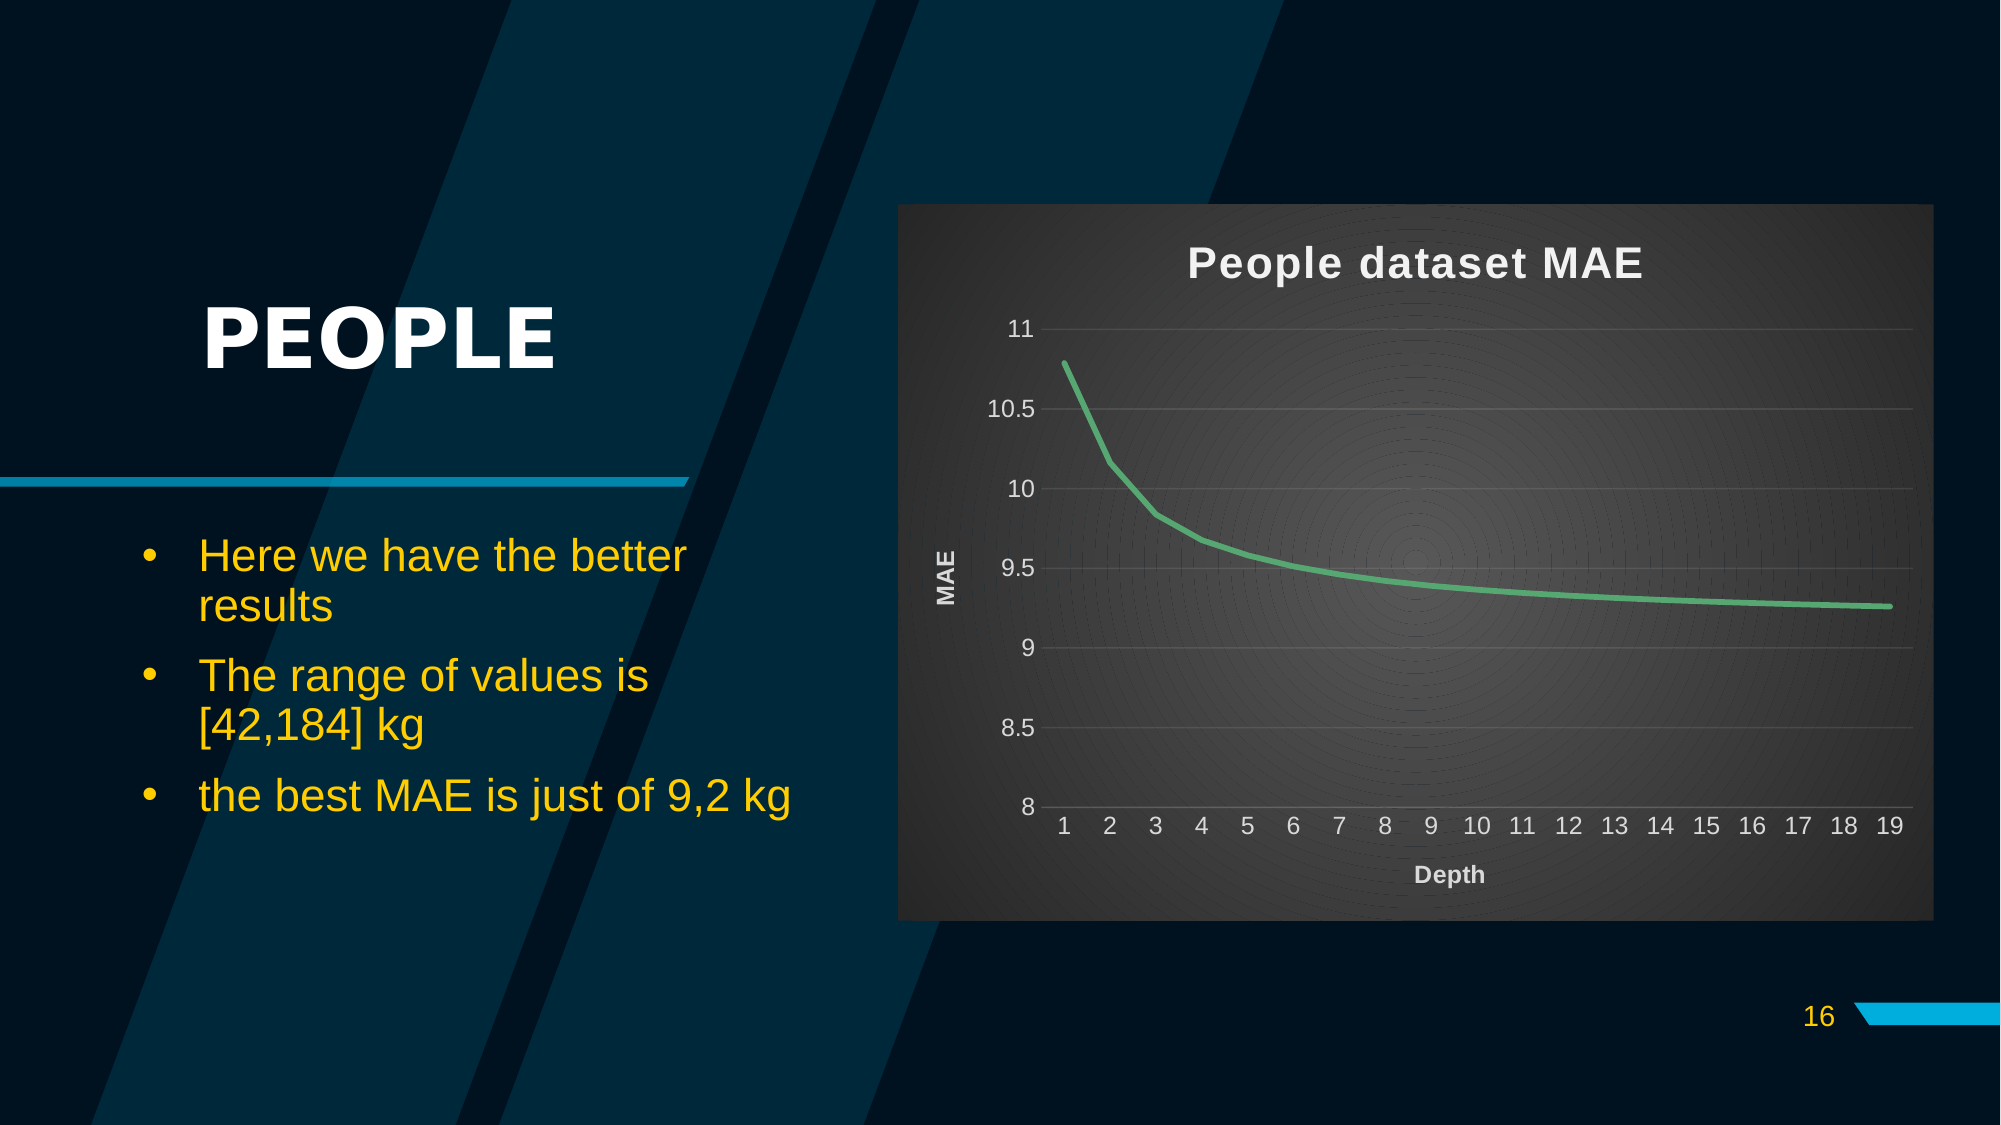

### Chart: People dataset MAE

| Category | people |
|---|---|
# PEOPLE
Here we have the better results
The range of values is [42,184] kg
the best MAE is just of 9,2 kg
16